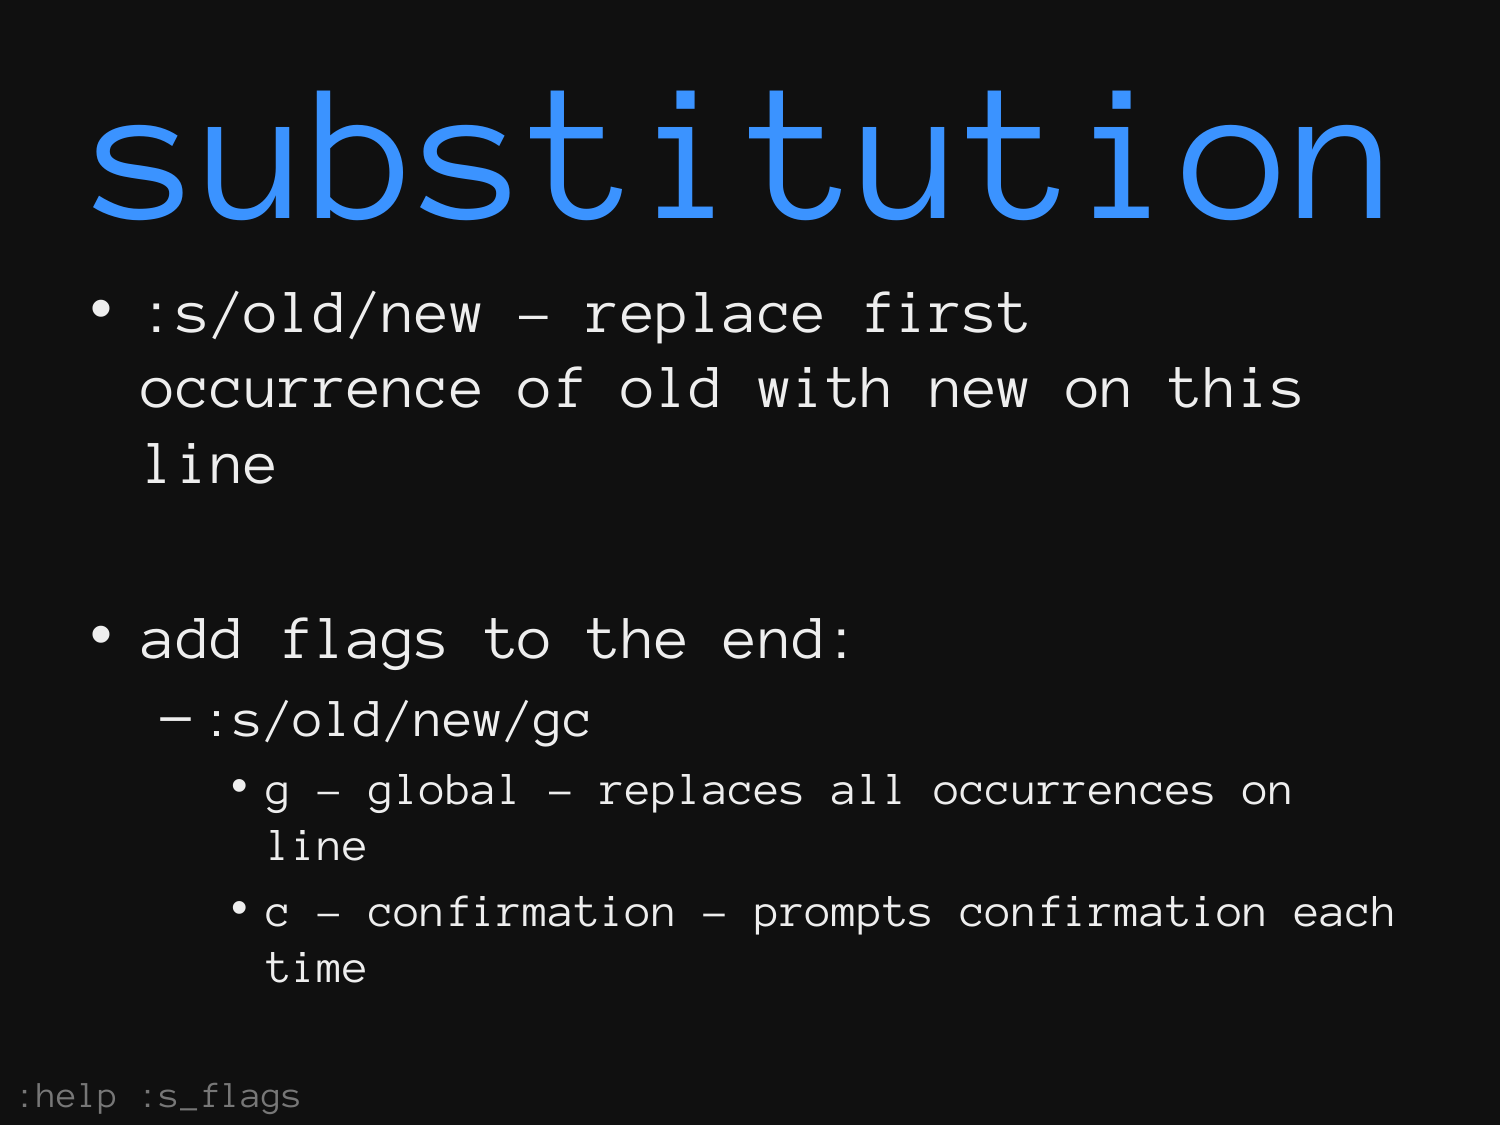

# substitution
:s/old/new – replace first occurrence of old with new on this line

add flags to the end:
:s/old/new/gc
g – global - replaces all occurrences on line
c – confirmation - prompts confirmation each time

:help :s_flags